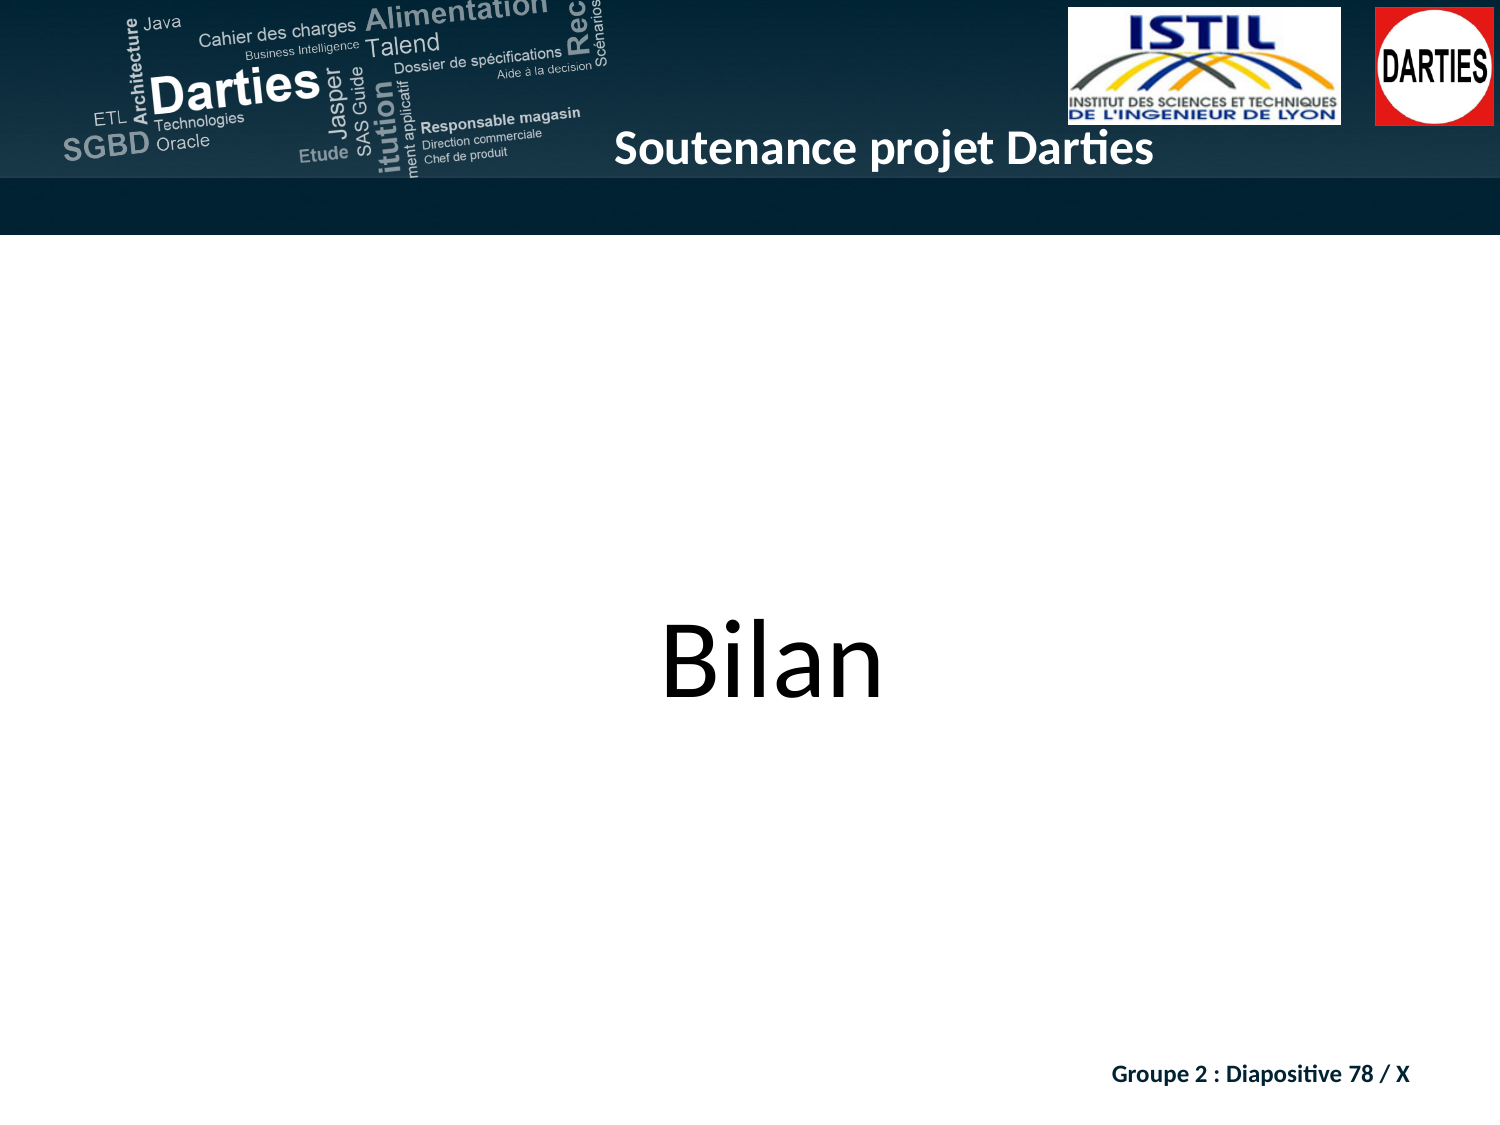

Bilan
Groupe 2 : Diapositive 78 / X